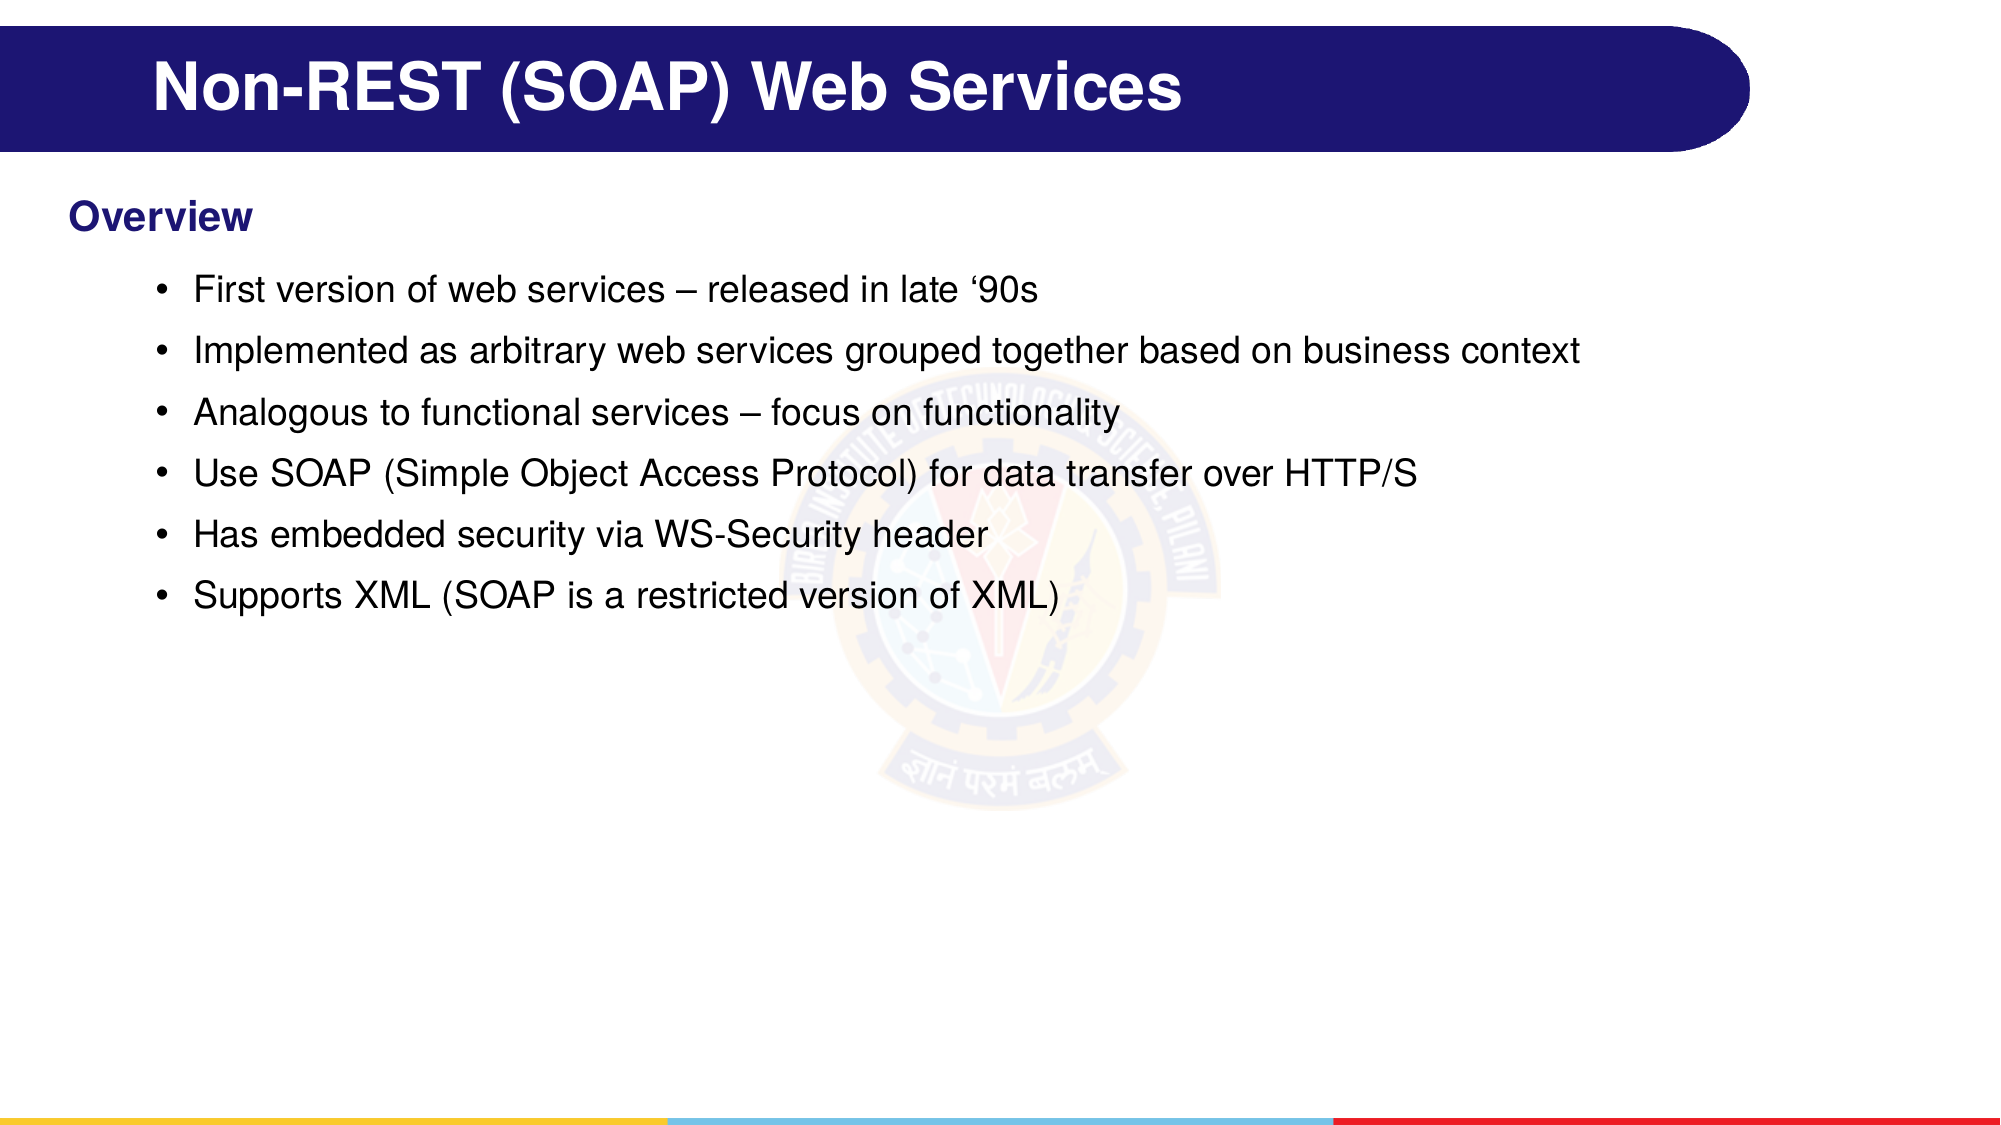

# Non-REST (SOAP) Web Services
Overview
First version of web services – released in late ‘90s
Implemented as arbitrary web services grouped together based on business context
Analogous to functional services – focus on functionality
Use SOAP (Simple Object Access Protocol) for data transfer over HTTP/S
Has embedded security via WS-Security header
Supports XML (SOAP is a restricted version of XML)